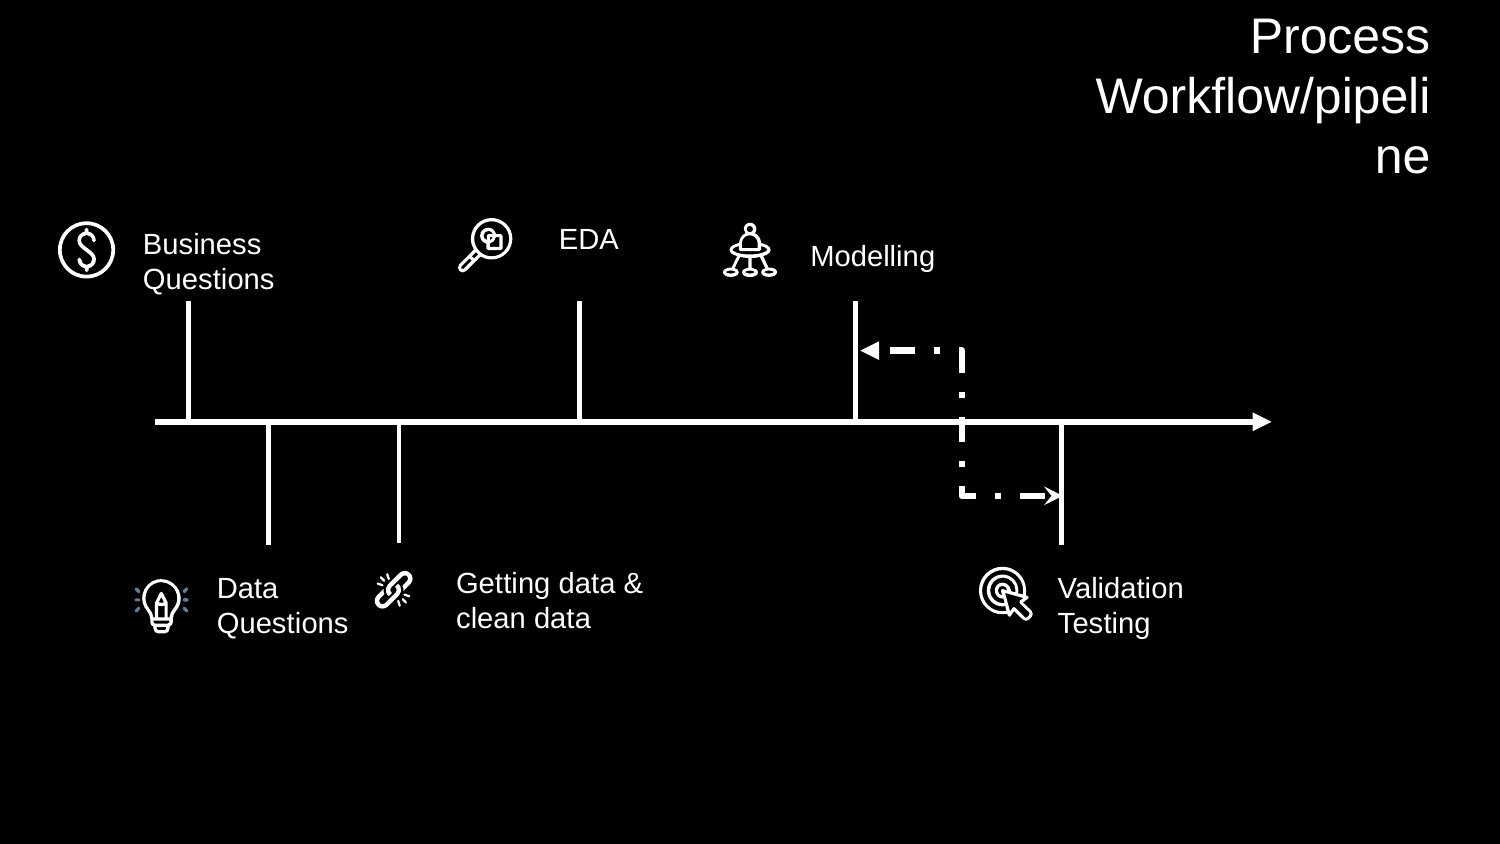

# Process Workflow/pipeline
EDA
Business Questions

Modelling
Getting data & clean data
Data Questions
Validation
Testing